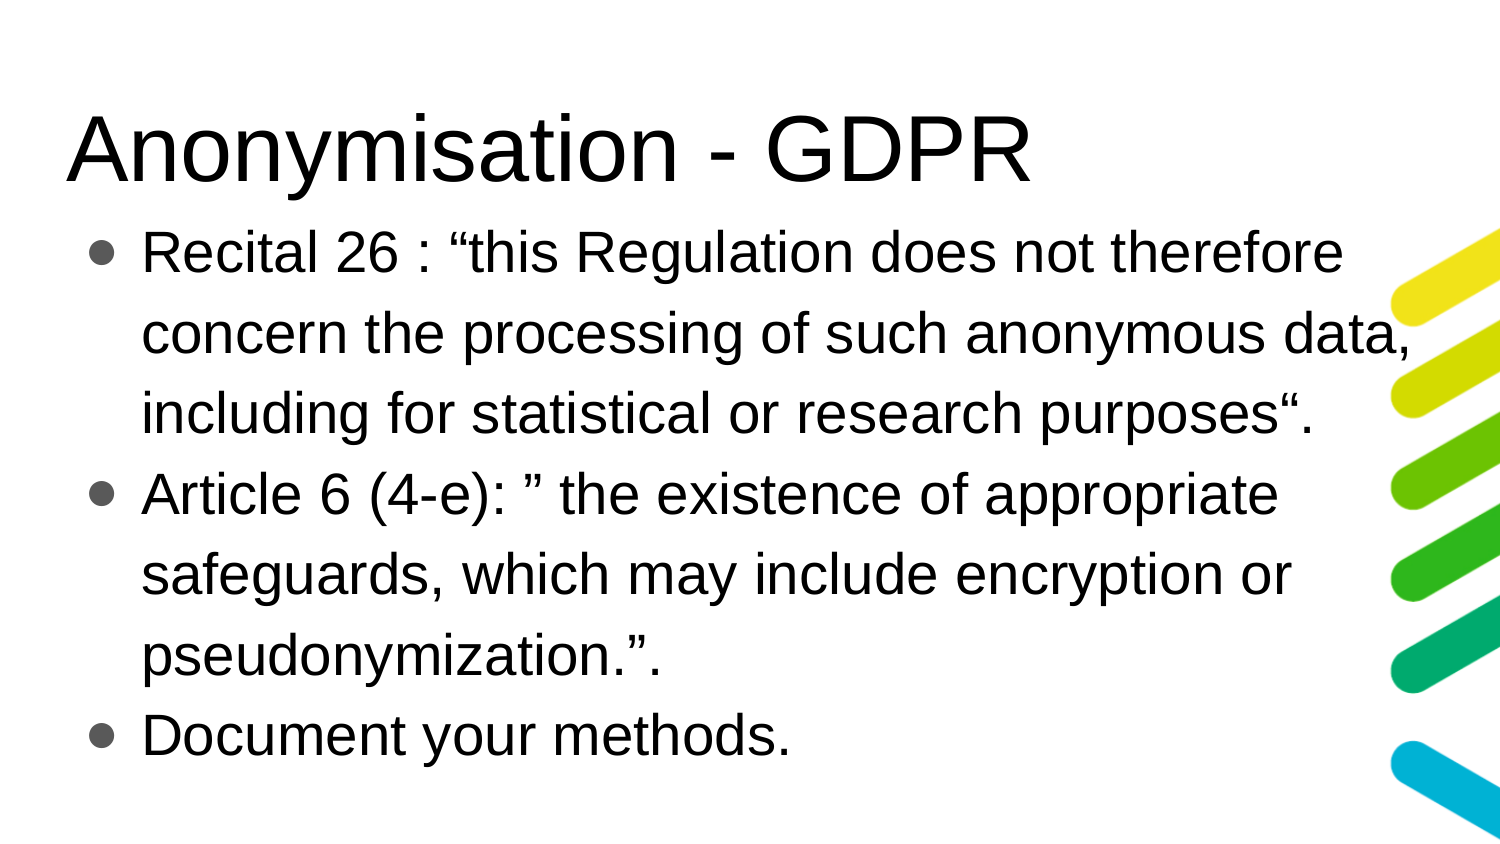

# Anonymisation - GDPR
Recital 26 : “this Regulation does not therefore concern the processing of such anonymous data, including for statistical or research purposes“.
Article 6 (4-e): ” the existence of appropriate safeguards, which may include encryption or pseudonymization.”.
Document your methods.